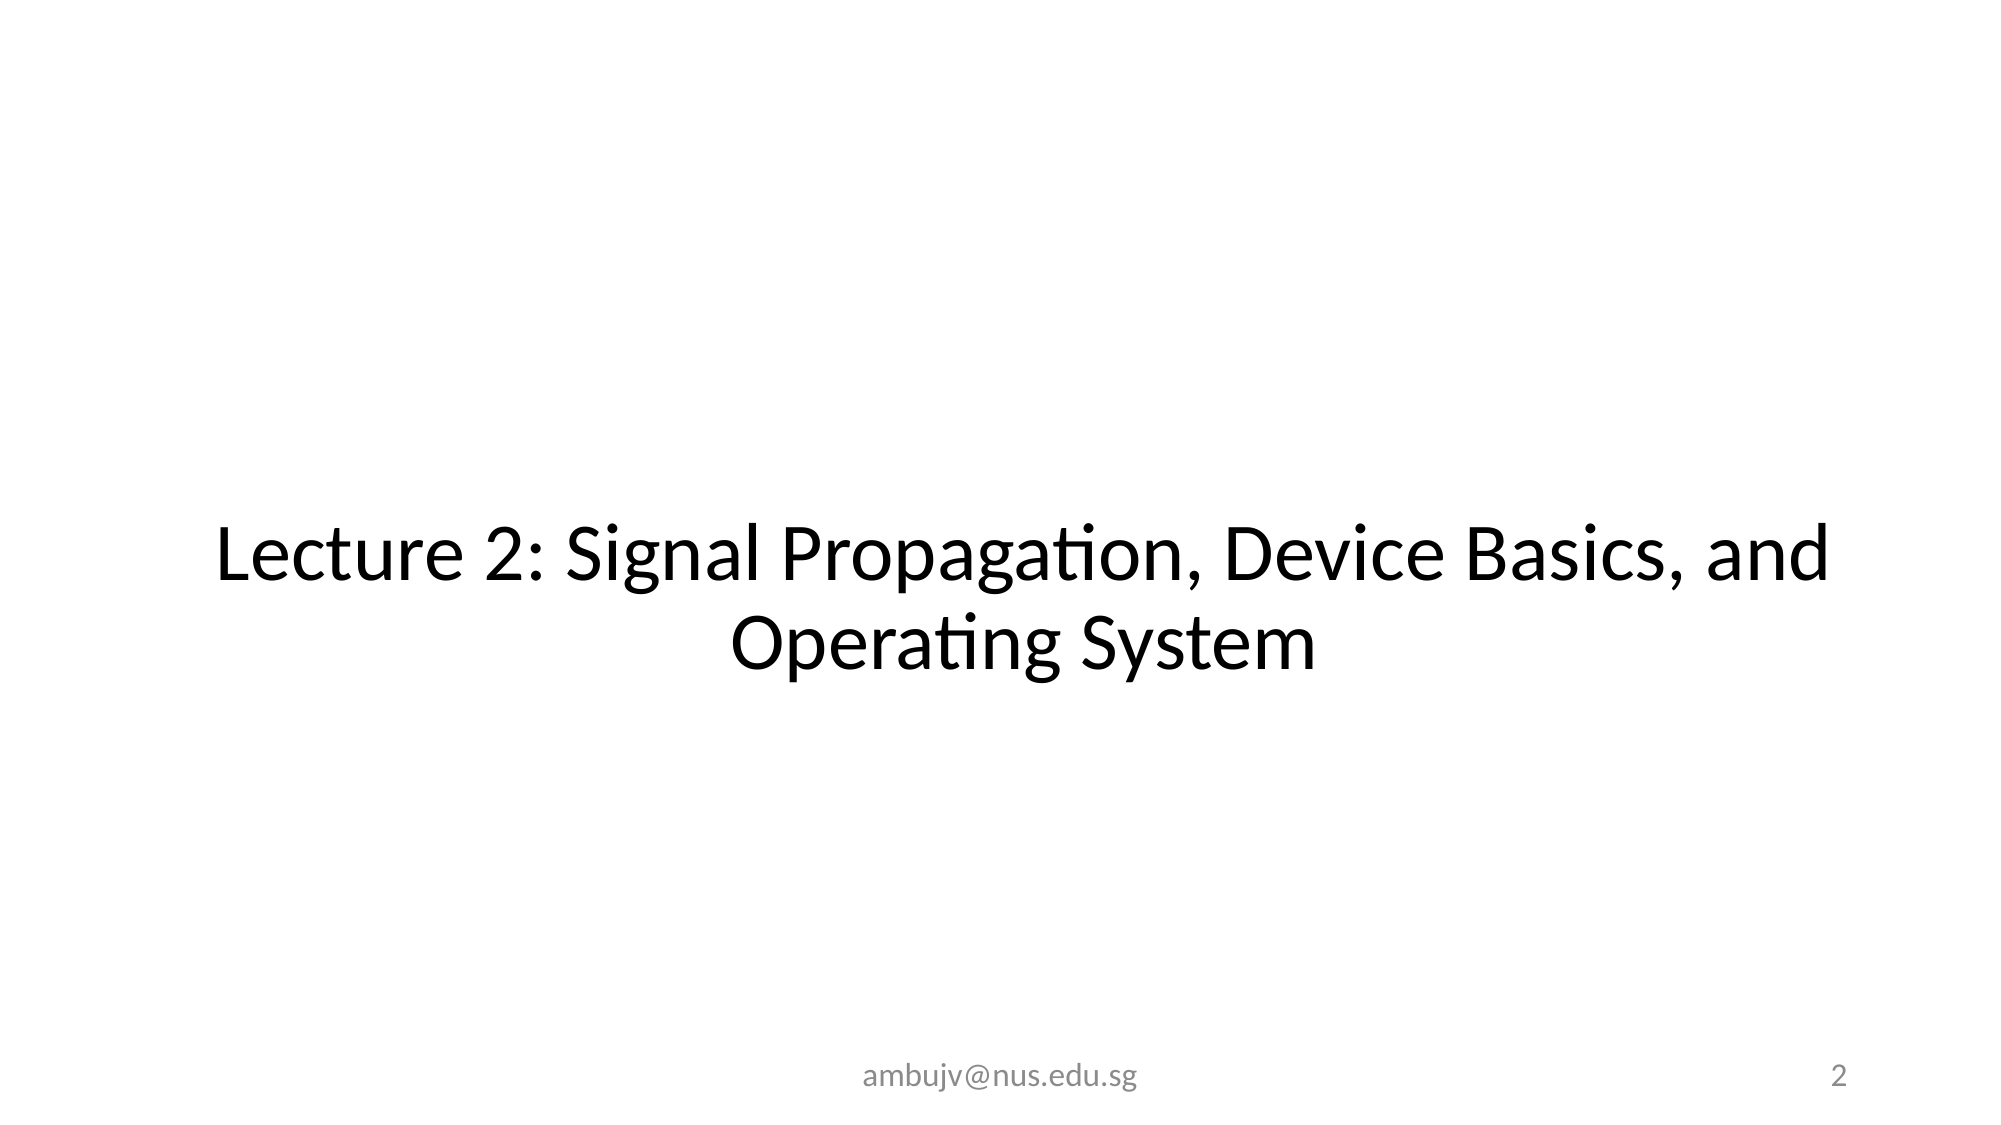

Lecture 2: Signal Propagation, Device Basics, and Operating System

ambujv@nus.edu.sg
2